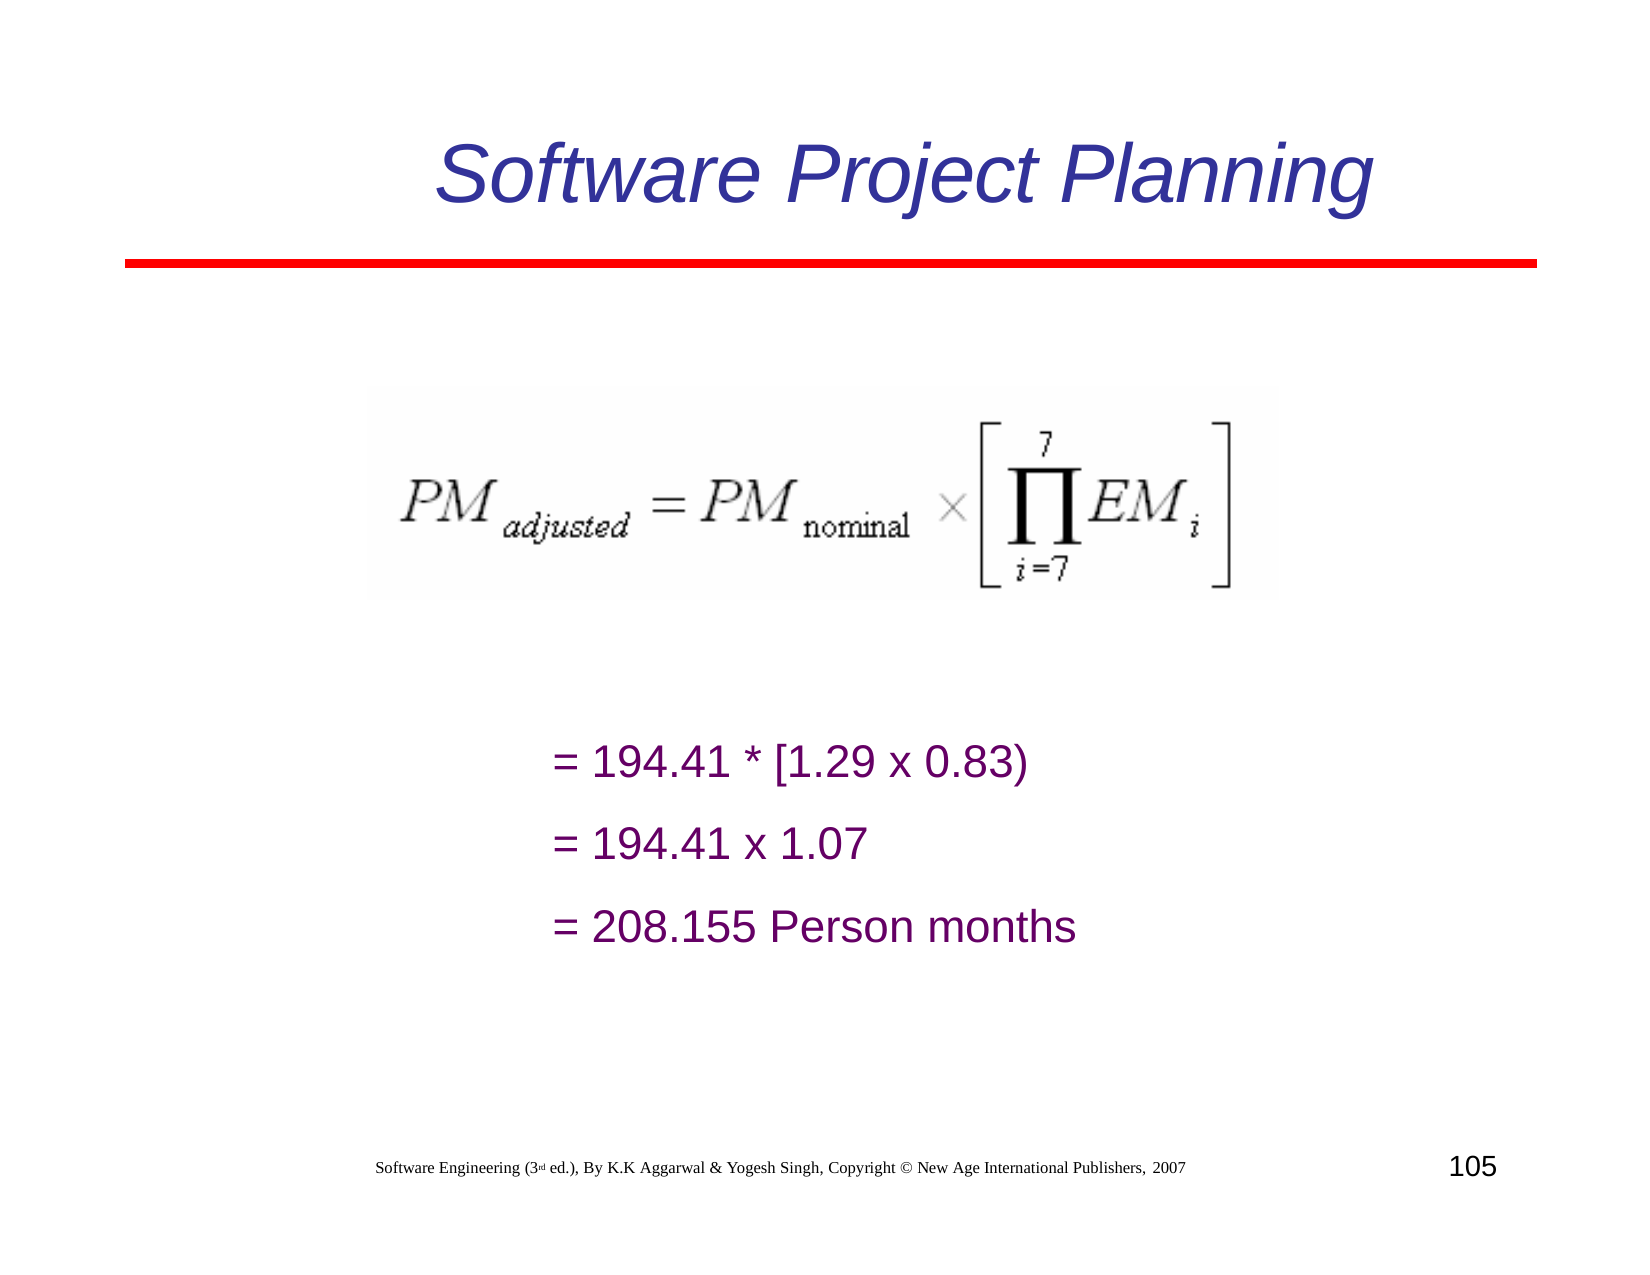

# Software Project Planning

= 194.41 * [1.29 x 0.83)
= 194.41 x 1.07
= 208.155 Person months
105
Software Engineering (3rd  ed.), By K.K Aggarwal & Yogesh Singh, Copyright © New Age International Publishers, 2007